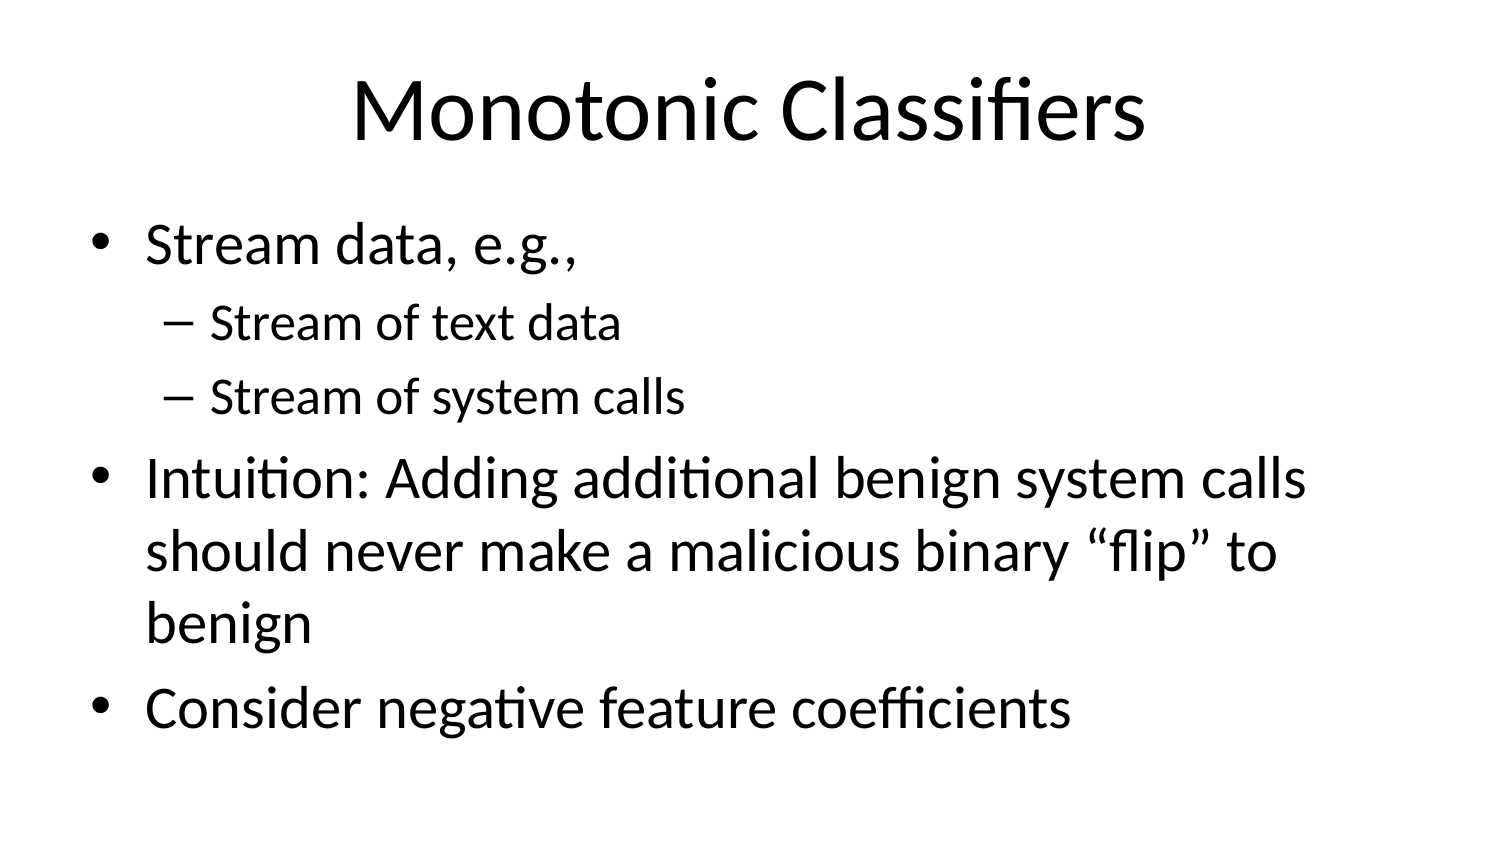

# Monotonic Classifiers
Stream data, e.g.,
Stream of text data
Stream of system calls
Intuition: Adding additional benign system calls should never make a malicious binary “flip” to benign
Consider negative feature coefficients